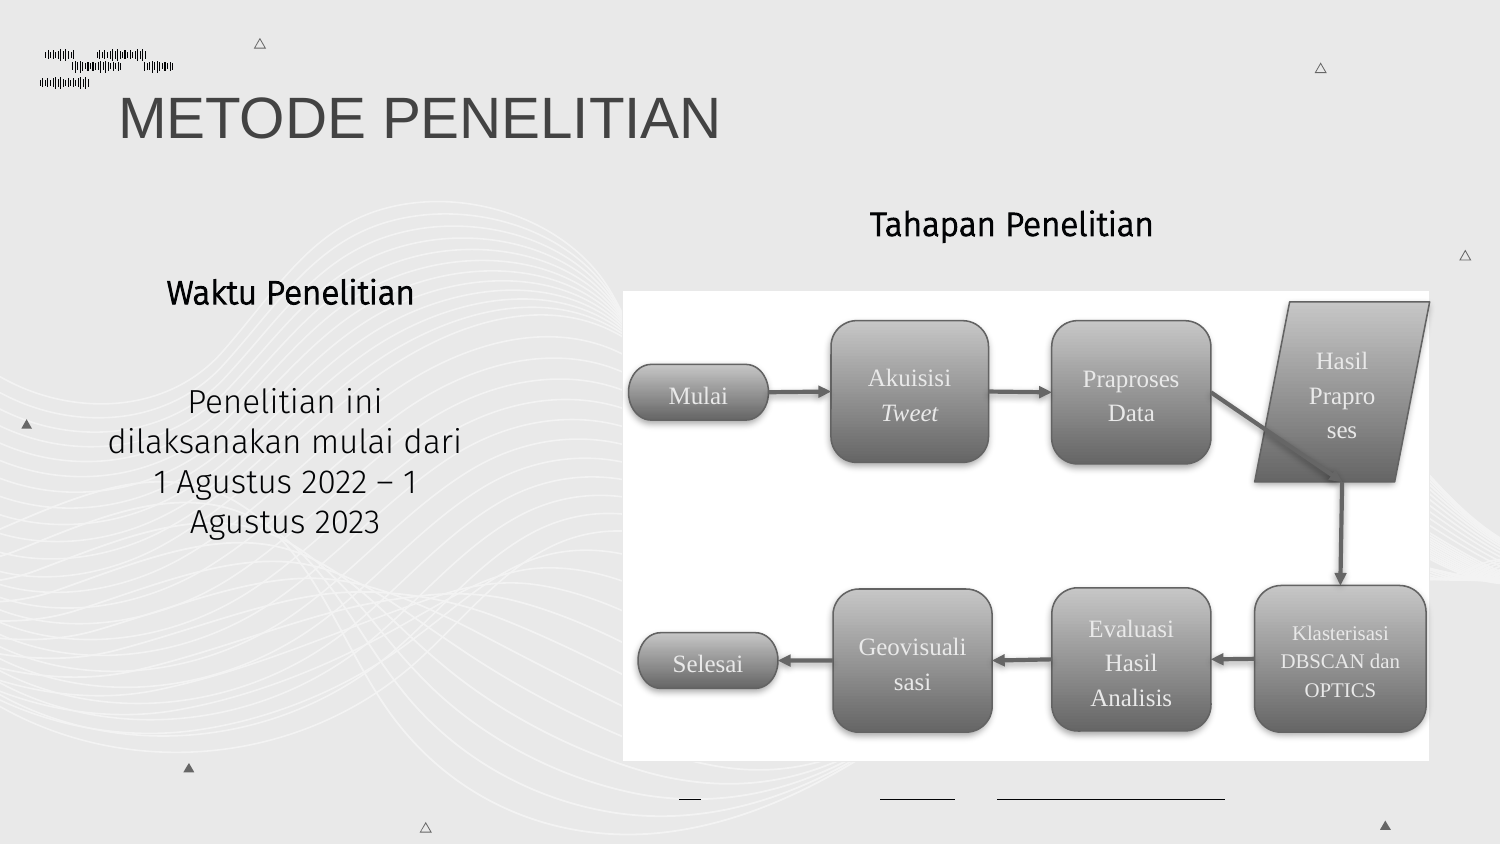

# METODE PENELITIAN
Tahapan Penelitian
Waktu Penelitian

Hasil Praproses
Akuisisi Tweet
Praproses Data
Mulai
Klasterisasi DBSCAN dan OPTICS
Evaluasi Hasil Analisis
Geovisualisasi
Selesai
Penelitian ini dilaksanakan mulai dari 1 Agustus 2022 – 1 Agustus 2023